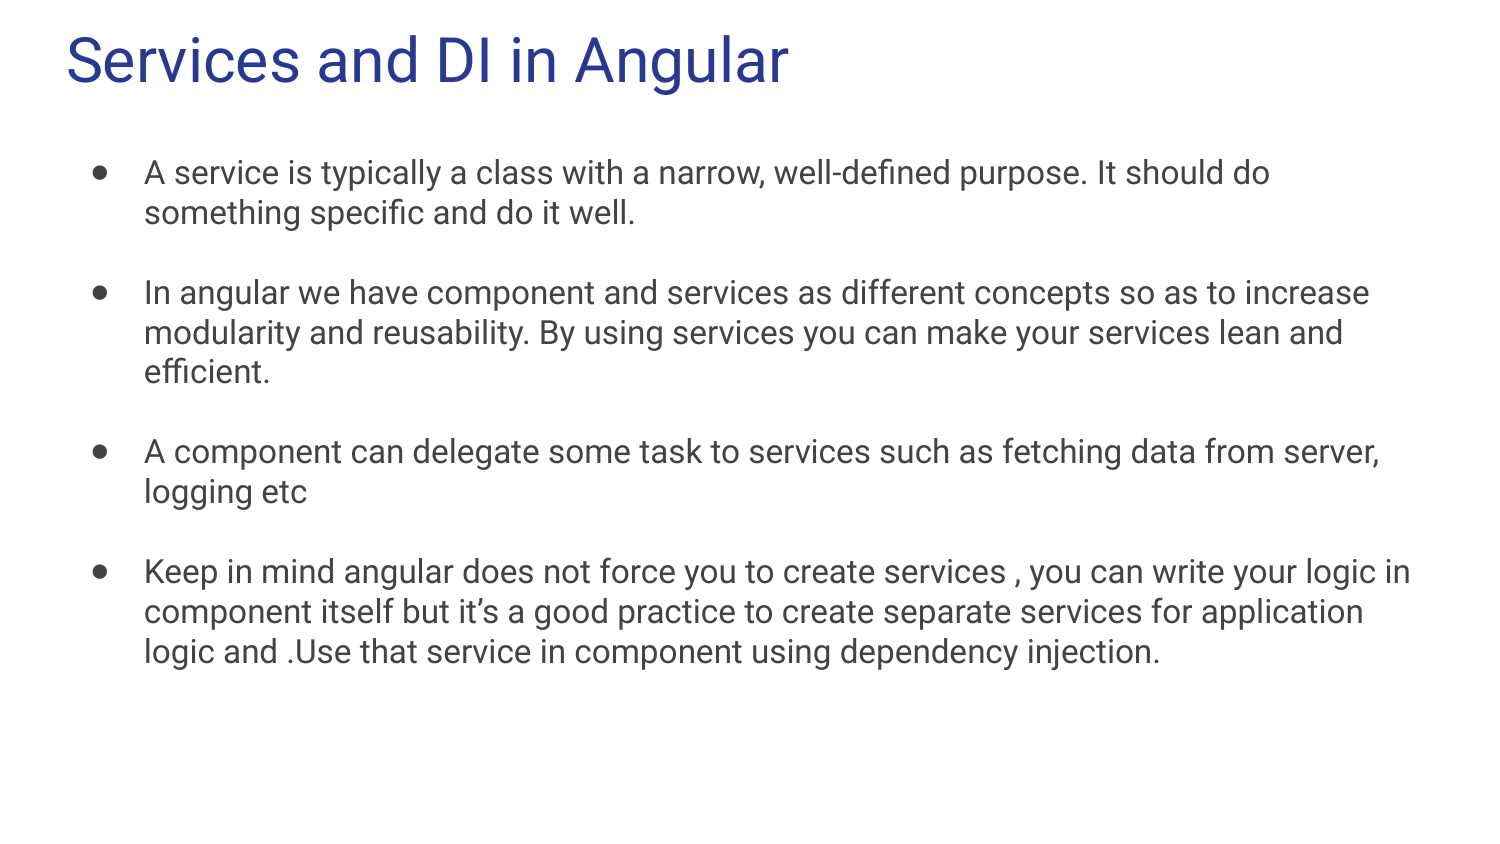

# Services and DI in Angular

A service is typically a class with a narrow, well-defined purpose. It should do something specific and do it well.

In angular we have component and services as different concepts so as to increase modularity and reusability. By using services you can make your services lean and efficient.

A component can delegate some task to services such as fetching data from server, logging etc

Keep in mind angular does not force you to create services , you can write your logic in component itself but it’s a good practice to create separate services for application logic and .Use that service in component using dependency injection.